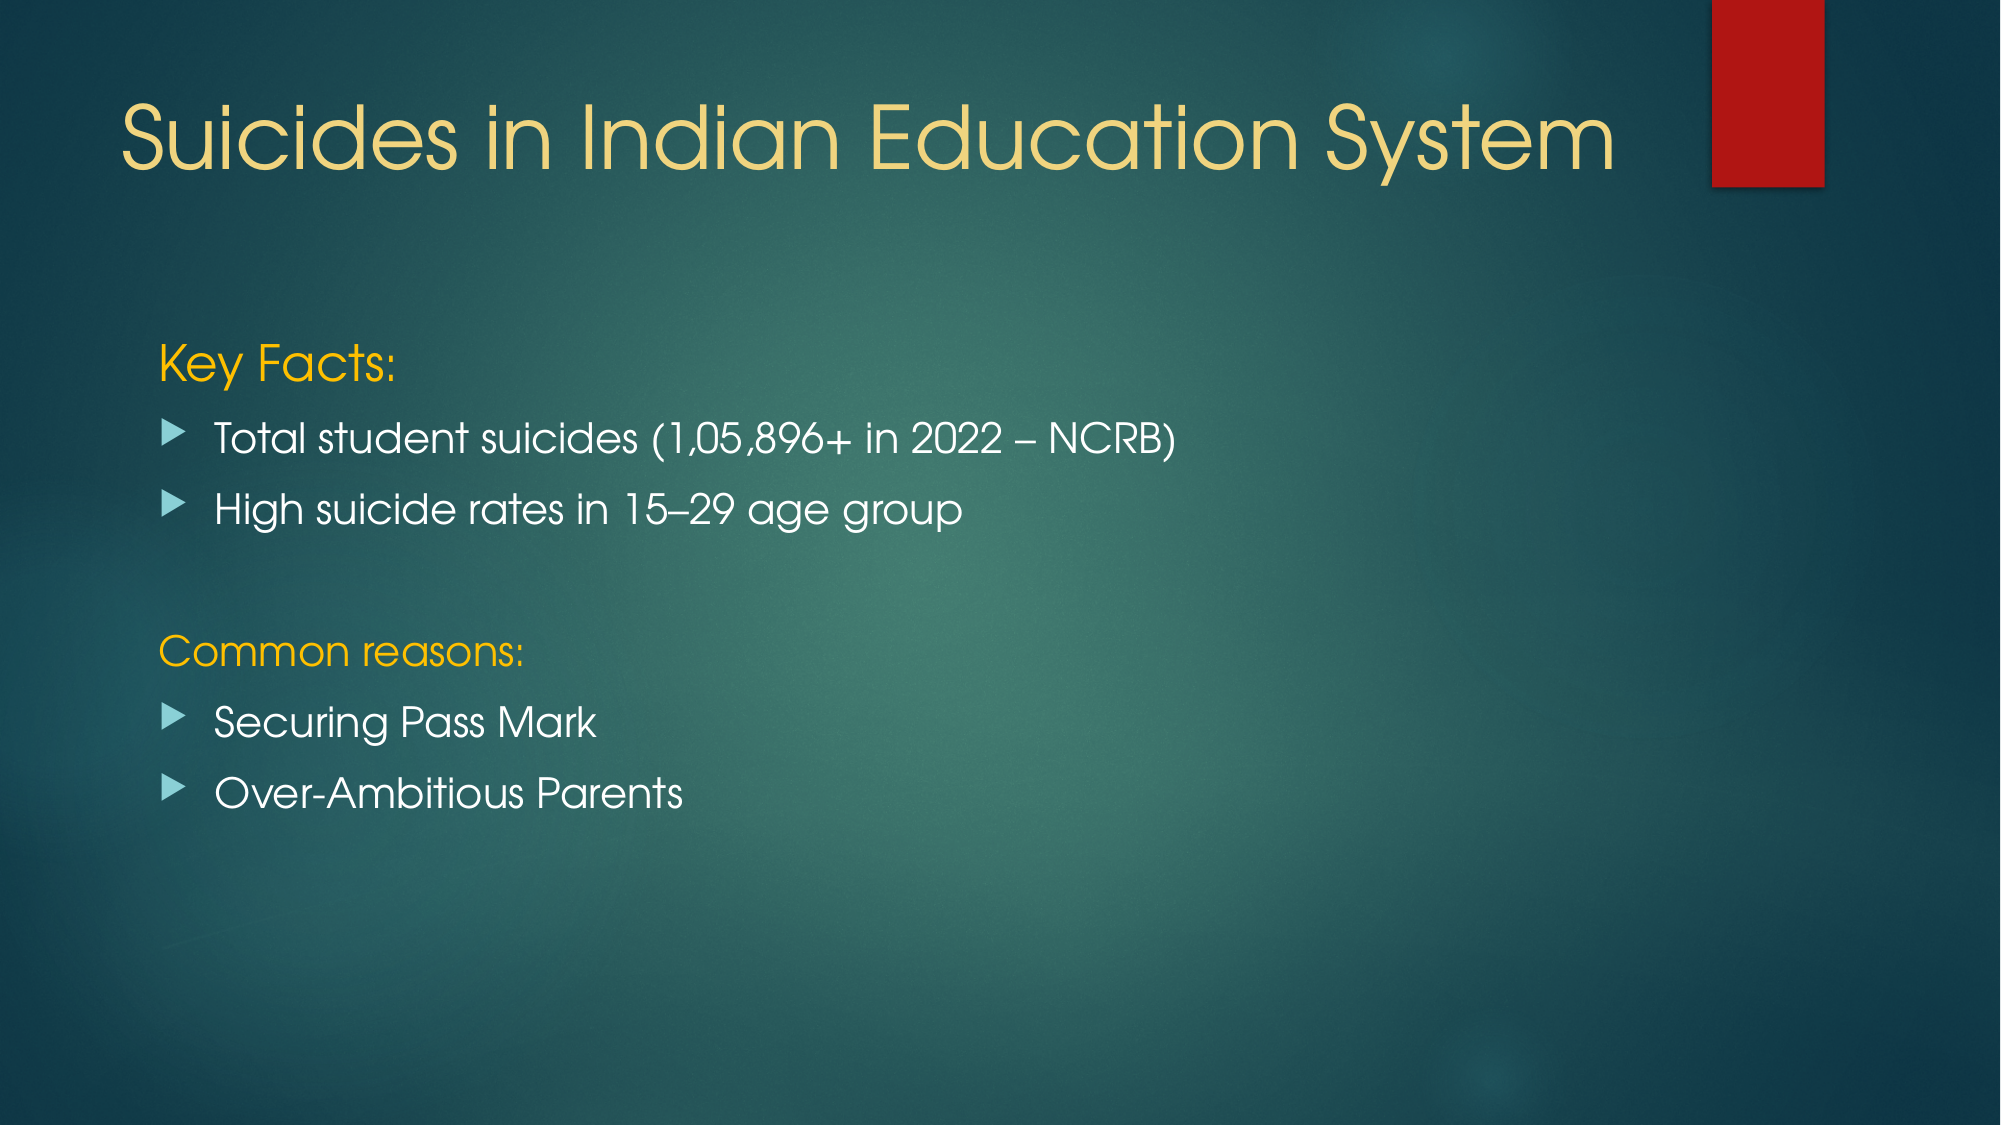

# Suicides in Indian Education System
Key Facts:
Total student suicides (1,05,896+ in 2022 – NCRB)
High suicide rates in 15–29 age group

Common reasons:
Securing Pass Mark
Over-Ambitious Parents